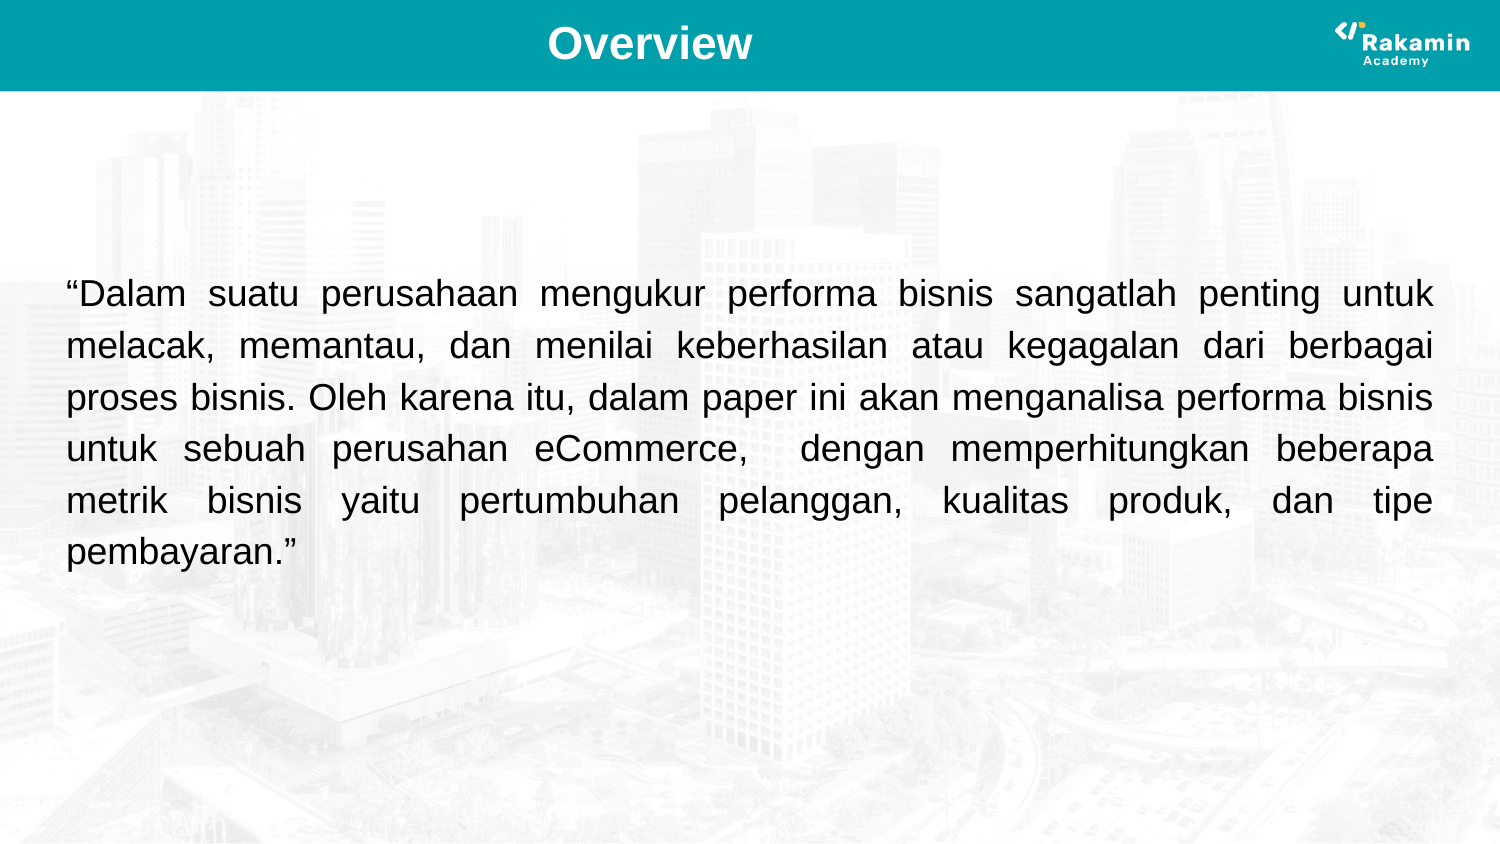

# Overview
“Dalam suatu perusahaan mengukur performa bisnis sangatlah penting untuk melacak, memantau, dan menilai keberhasilan atau kegagalan dari berbagai proses bisnis. Oleh karena itu, dalam paper ini akan menganalisa performa bisnis untuk sebuah perusahan eCommerce,  dengan memperhitungkan beberapa metrik bisnis yaitu pertumbuhan pelanggan, kualitas produk, dan tipe pembayaran.”